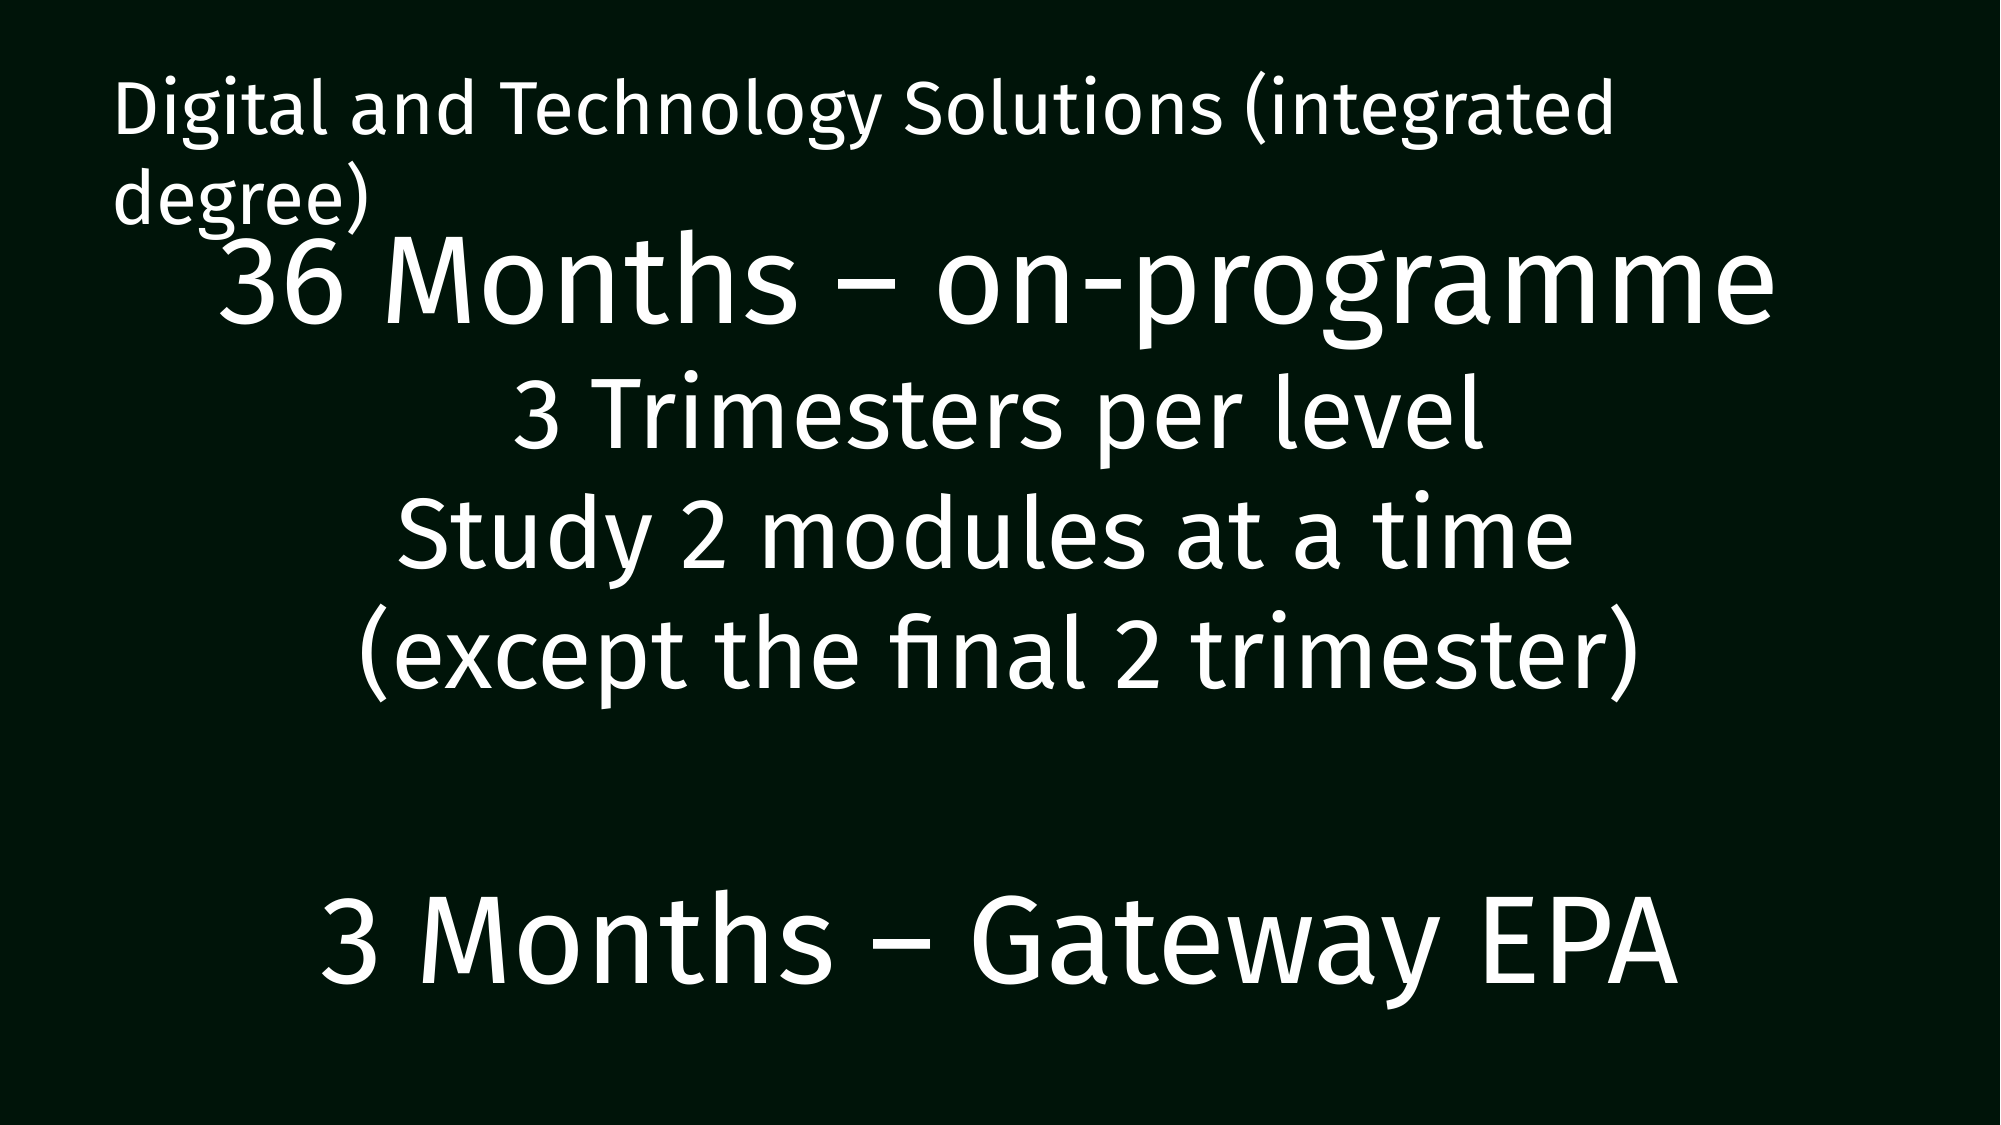

Digital and Technology Solutions (integrated degree)
36 Months – on-programme
3 Trimesters per level
Study 2 modules at a time
(except the final 2 trimester)
3 Months – Gateway EPA